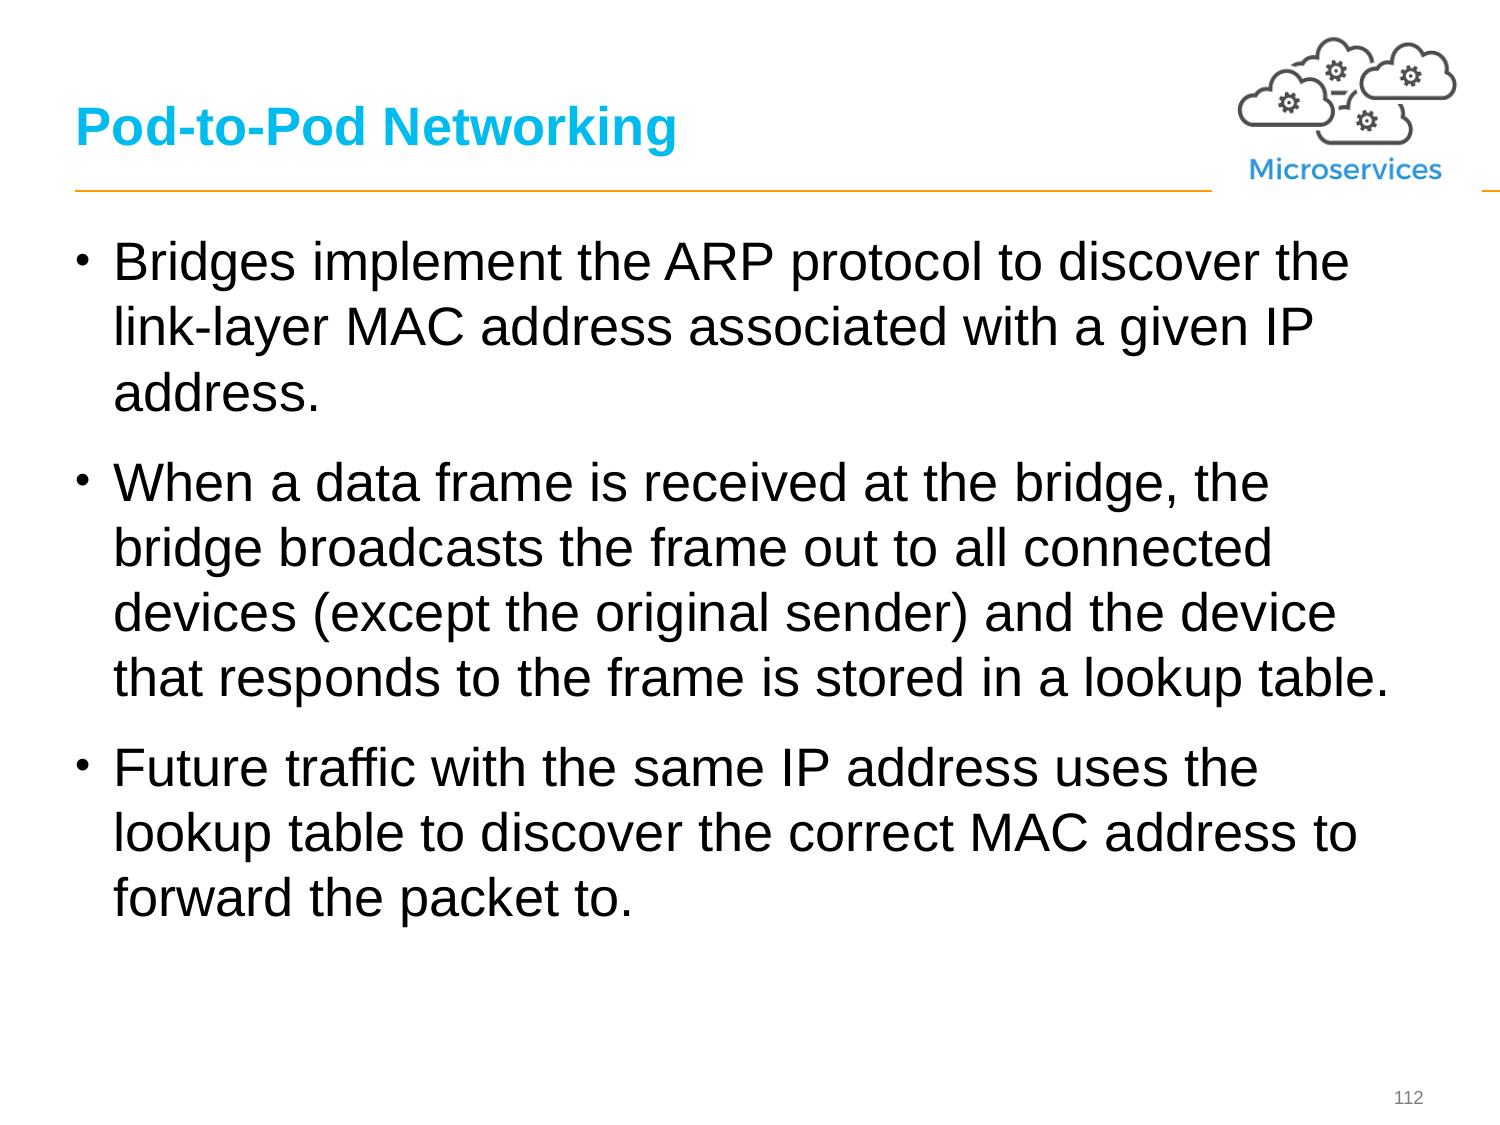

# Pod-to-Pod Networking
Bridges implement the ARP protocol to discover the link-layer MAC address associated with a given IP address.
When a data frame is received at the bridge, the bridge broadcasts the frame out to all connected devices (except the original sender) and the device that responds to the frame is stored in a lookup table.
Future traffic with the same IP address uses the lookup table to discover the correct MAC address to forward the packet to.